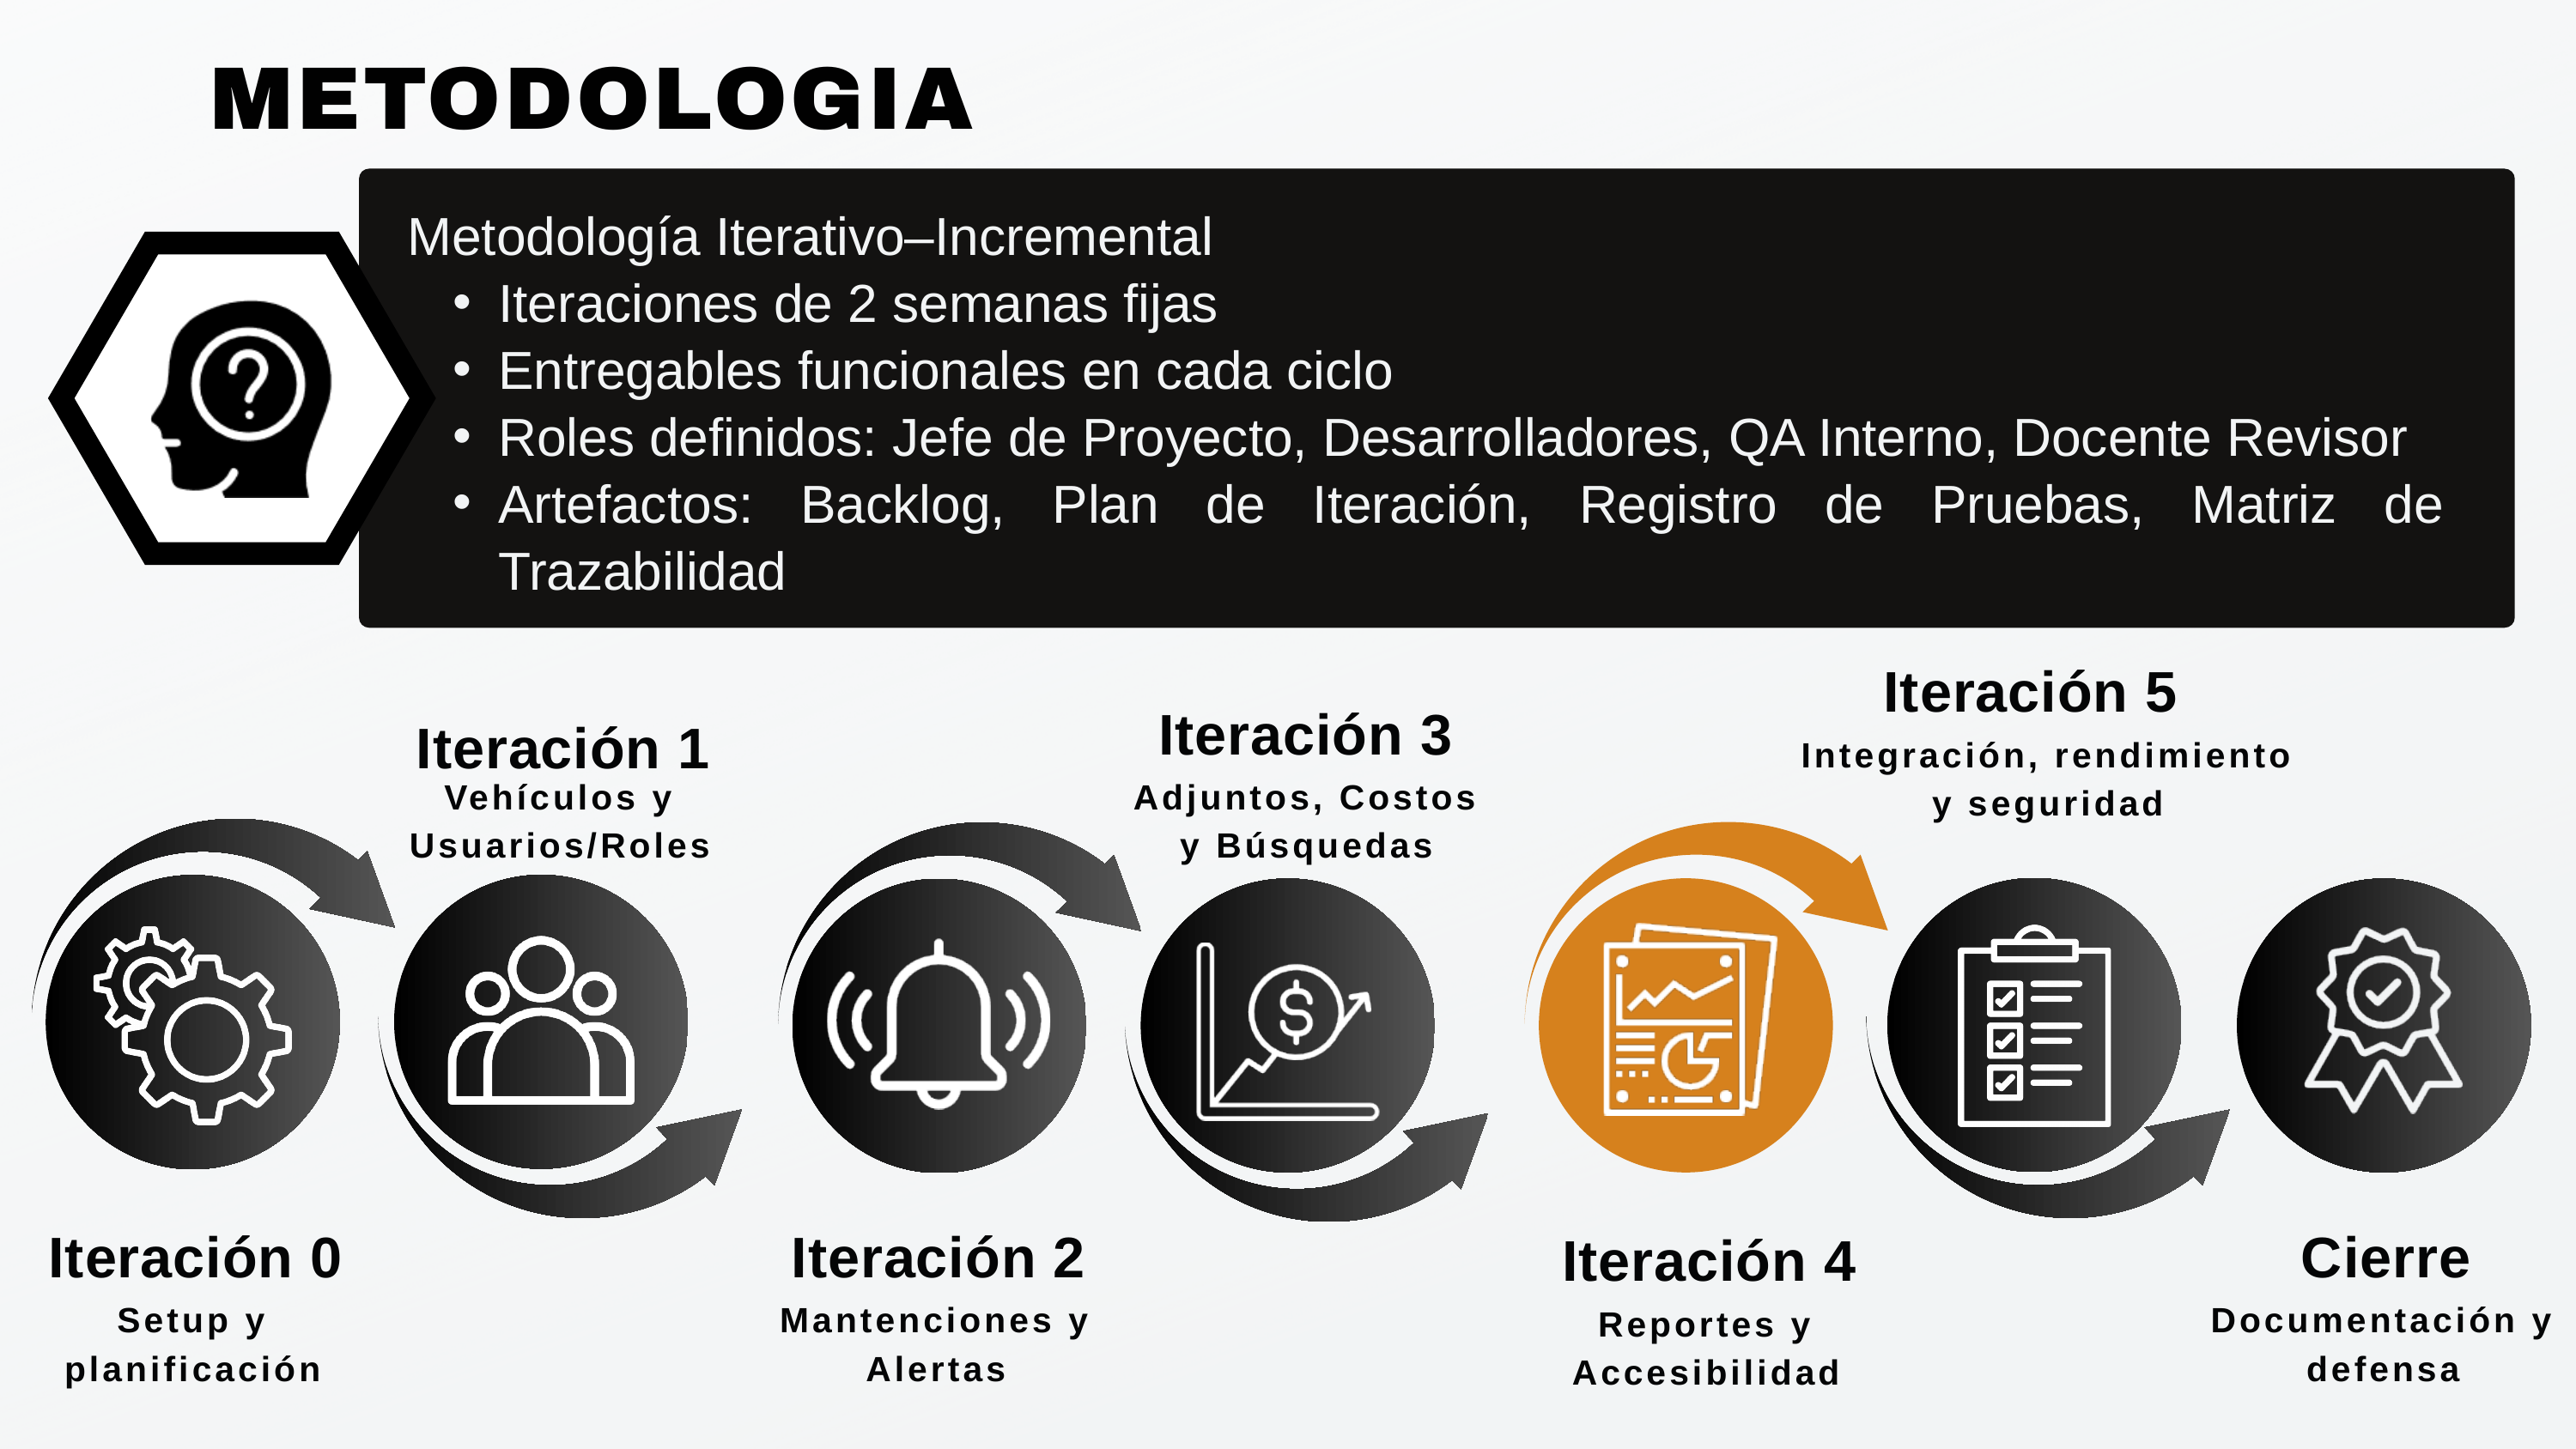

METODOLOGIA

Metodología Iterativo–Incremental
Iteraciones de 2 semanas fijas
Entregables funcionales en cada ciclo
Roles definidos: Jefe de Proyecto, Desarrolladores, QA Interno, Docente Revisor
Artefactos: Backlog, Plan de Iteración, Registro de Pruebas, Matriz de Trazabilidad

Iteración 5
Iteración 3
Iteración 1
Integración, rendimiento y seguridad
Vehículos y Usuarios/Roles
Adjuntos, Costos y Búsquedas

Iteración 0
Iteración 2
Cierre
Iteración 4
Setup y planificación
Mantenciones y Alertas
Documentación y defensa
Reportes y Accesibilidad